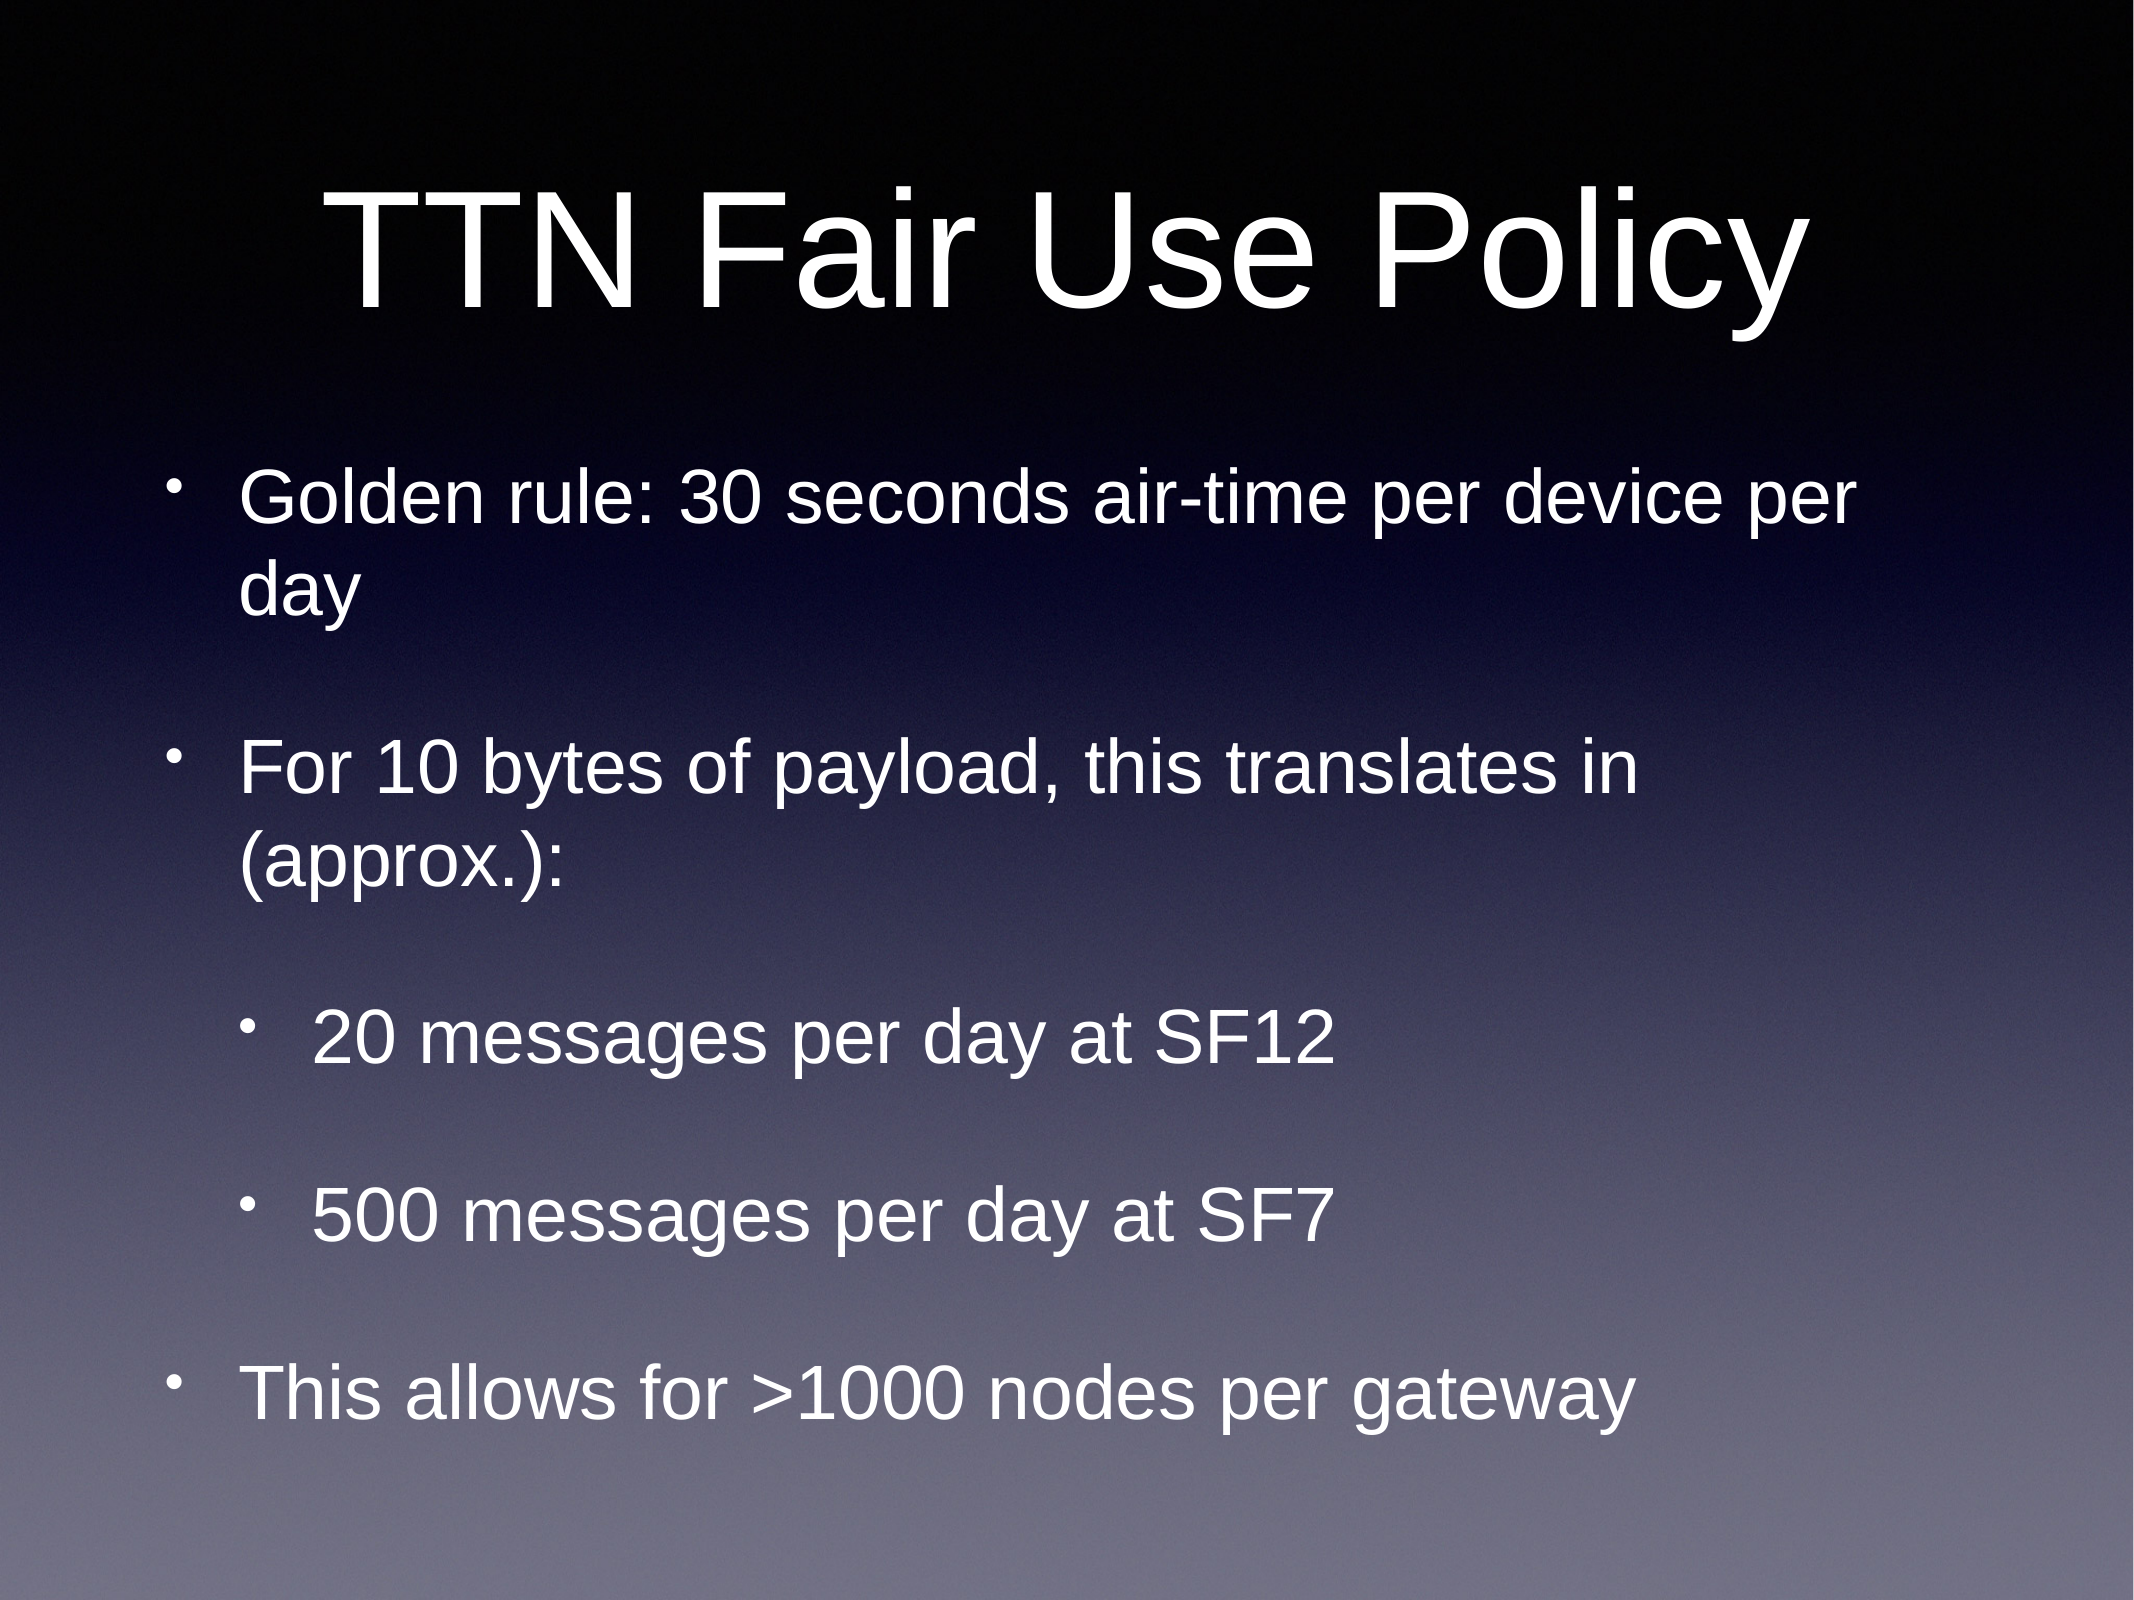

# TTN Fair Use Policy
Golden rule: 30 seconds air-time per device per day
For 10 bytes of payload, this translates in (approx.):
20 messages per day at SF12
500 messages per day at SF7
This allows for >1000 nodes per gateway